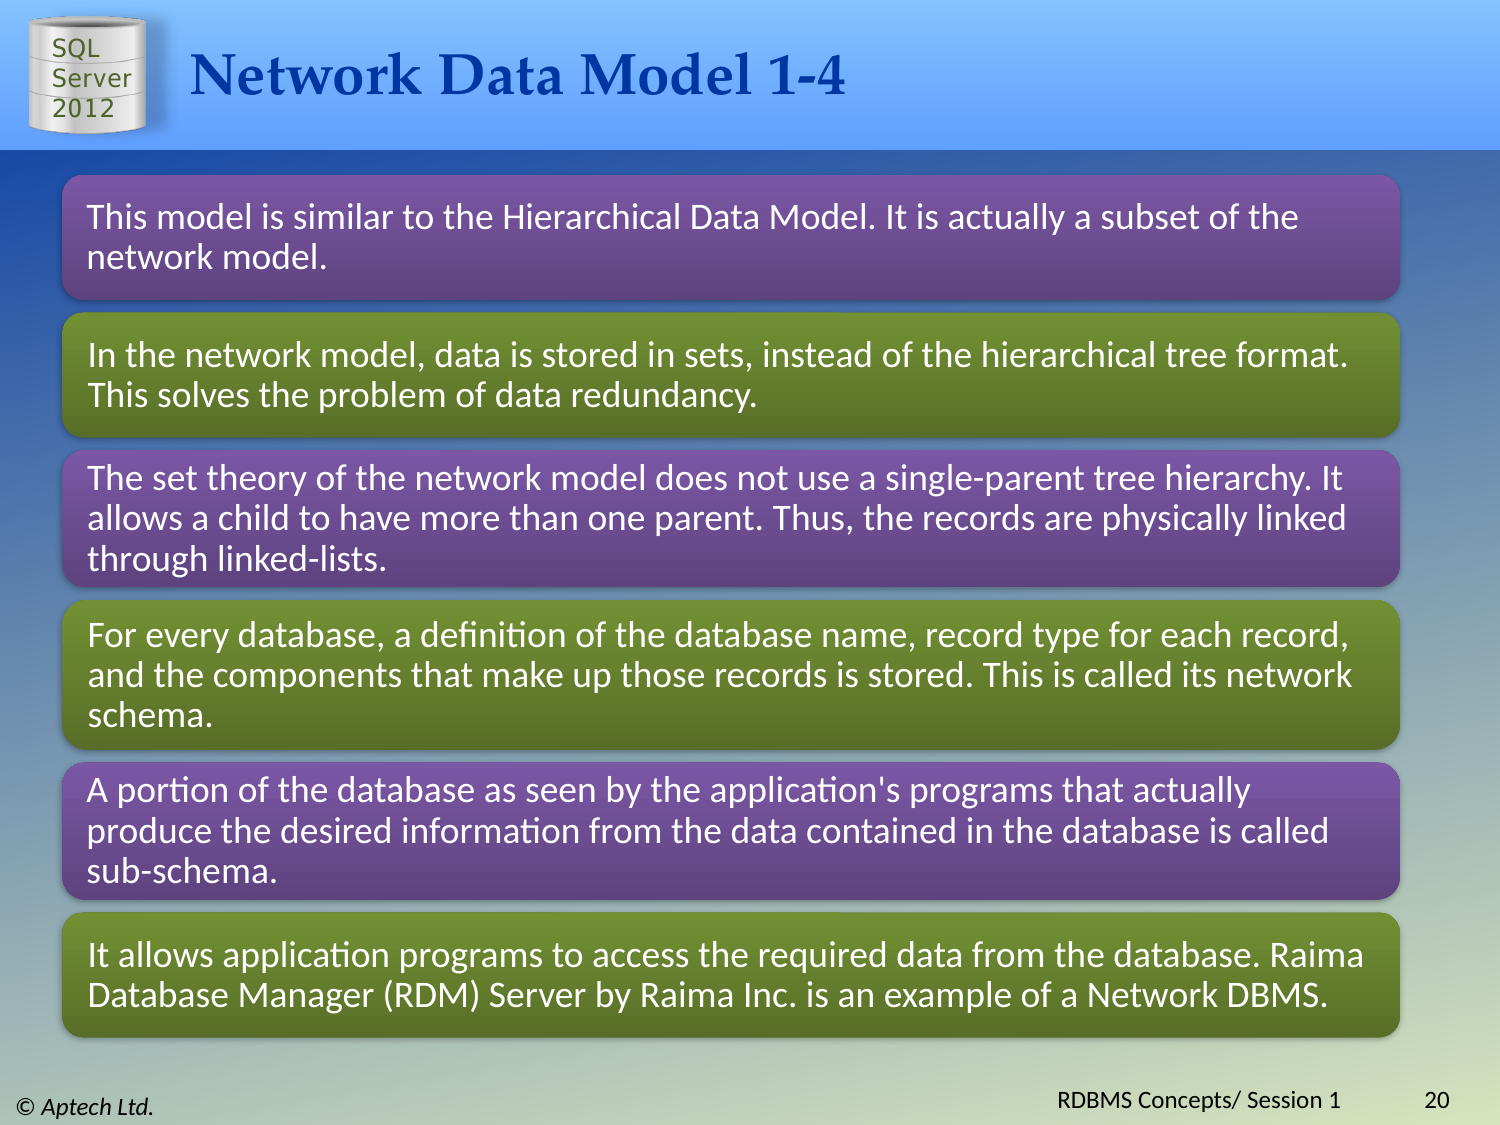

# Network Data Model 1-4

This model is similar to the Hierarchical Data Model. It is actually a subset of the network model.

In the network model, data is stored in sets, instead of the hierarchical tree format. This solves the problem of data redundancy.

The set theory of the network model does not use a single-parent tree hierarchy. It allows a child to have more than one parent. Thus, the records are physically linked through linked-lists.

For every database, a definition of the database name, record type for each record, and the components that make up those records is stored. This is called its network schema.

A portion of the database as seen by the application's programs that actually produce the desired information from the data contained in the database is called sub-schema.

It allows application programs to access the required data from the database. Raima Database Manager (RDM) Server by Raima Inc. is an example of a Network DBMS.
RDBMS Concepts/ Session 1
20